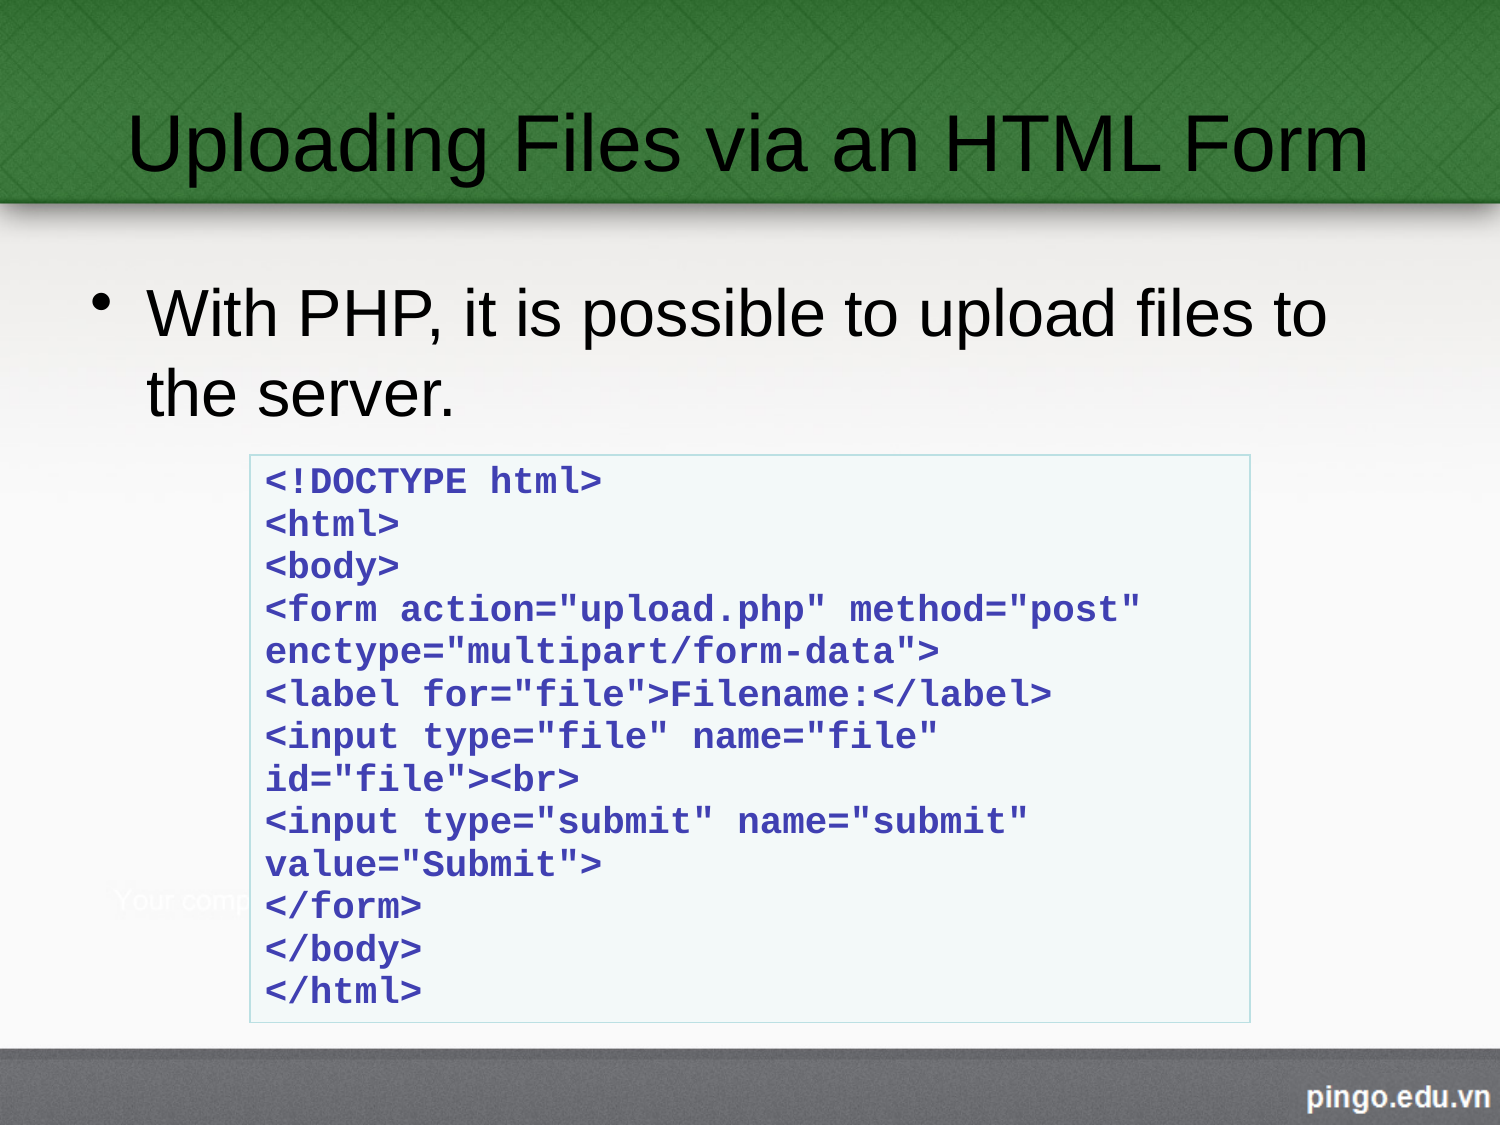

# Uploading Files via an HTML Form
With PHP, it is possible to upload files to the server.

| <!DOCTYPE html> <html> <body> <form action="upload.php" method="post" enctype="multipart/form-data"> <label for="file">Filename:</label> <input type="file" name="file" id="file"><br> <input type="submit" name="submit" value="Submit"> </form> </body> </html> |
| --- |